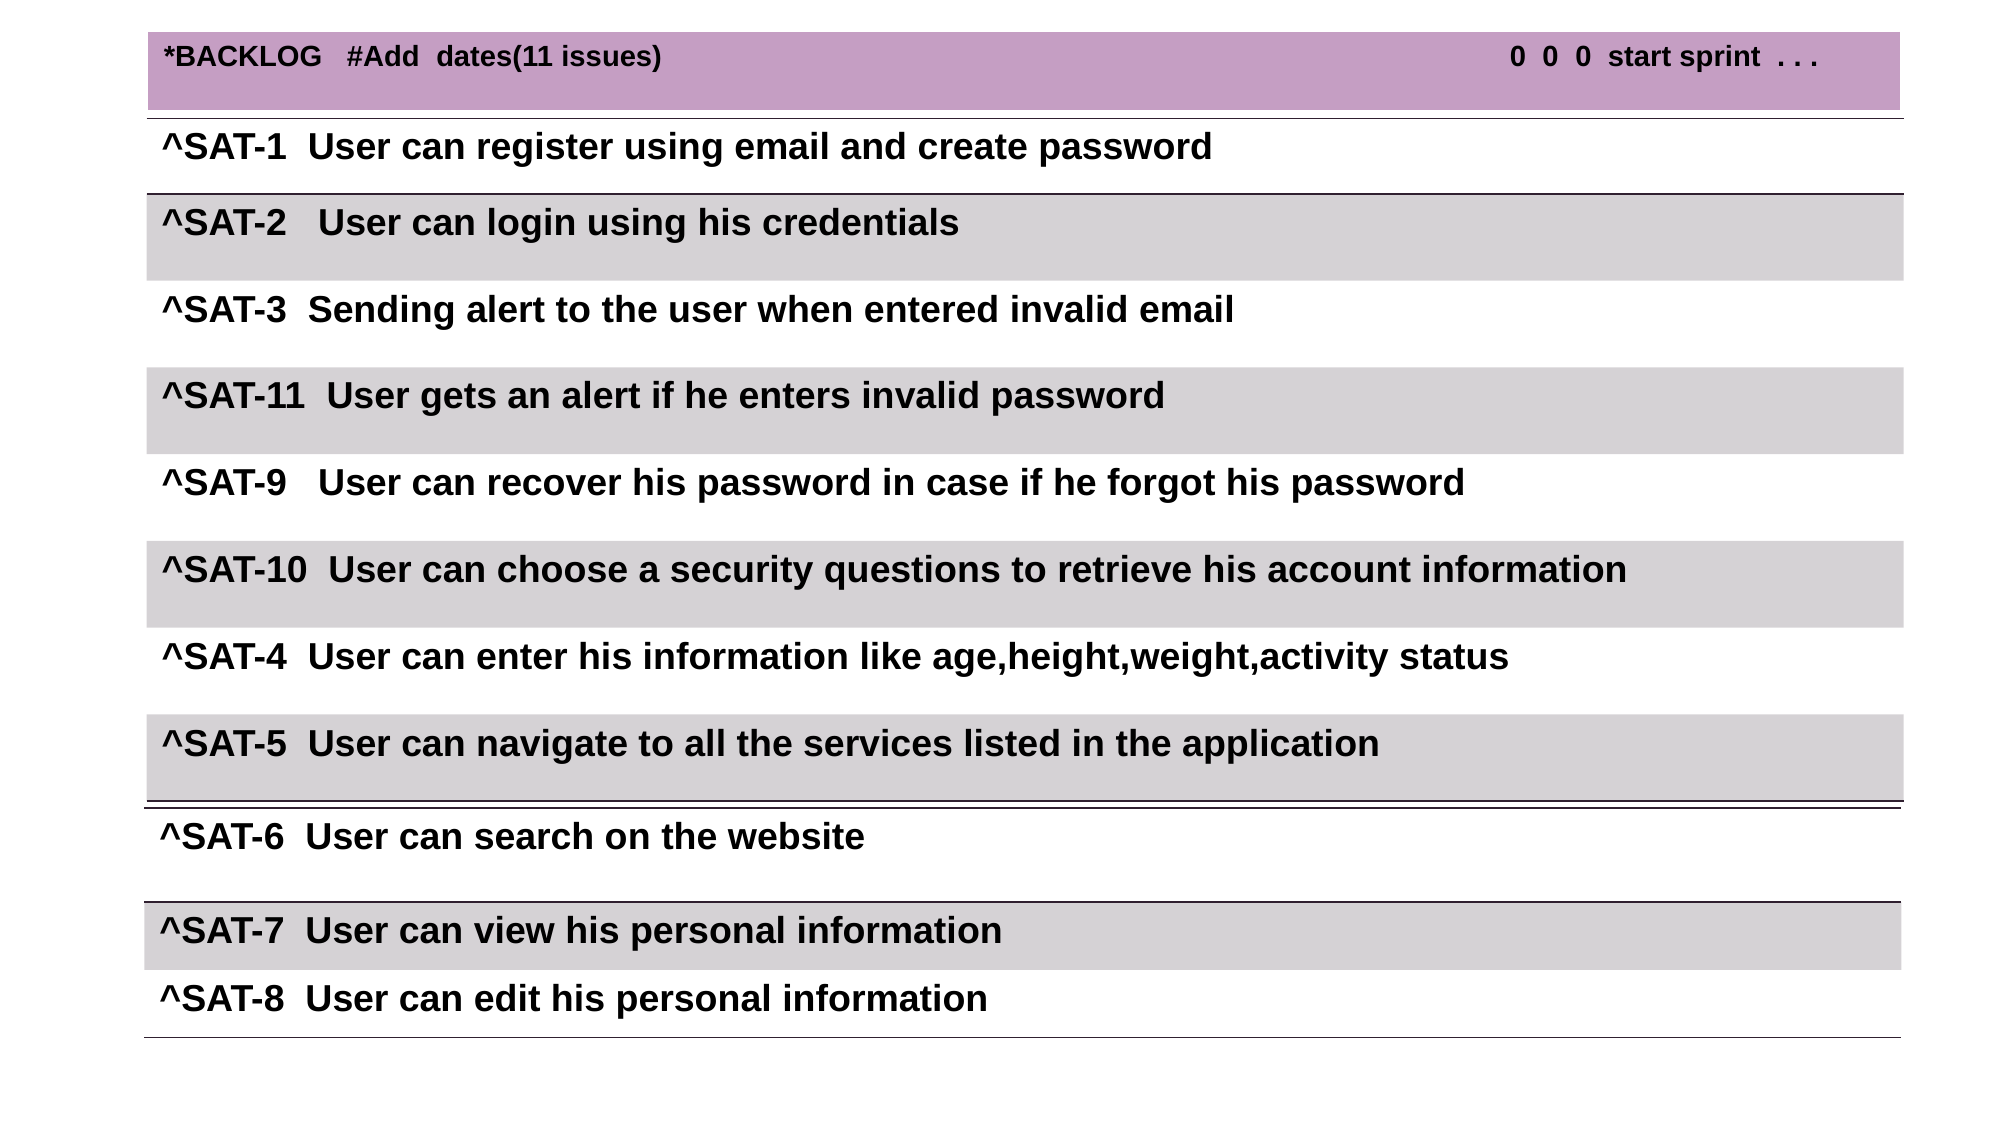

| \*BACKLOG   #Add  dates(11 issues)                                                                                                       0  0  0  start sprint  . . . |
| --- |
| ^SAT-1  User can register using email and create password |
| --- |
| ^SAT-2   User can login using his credentials |
| ^SAT-3  Sending alert to the user when entered invalid email |
| ^SAT-11  User gets an alert if he enters invalid password |
| ^SAT-9   User can recover his password in case if he forgot his password |
| ^SAT-10  User can choose a security questions to retrieve his account information |
| ^SAT-4  User can enter his information like age,height,weight,activity status |
| ^SAT-5  User can navigate to all the services listed in the application |
| ^SAT-6  User can search on the website |
| --- |
| ^SAT-7  User can view his personal information |
| ^SAT-8  User can edit his personal information |